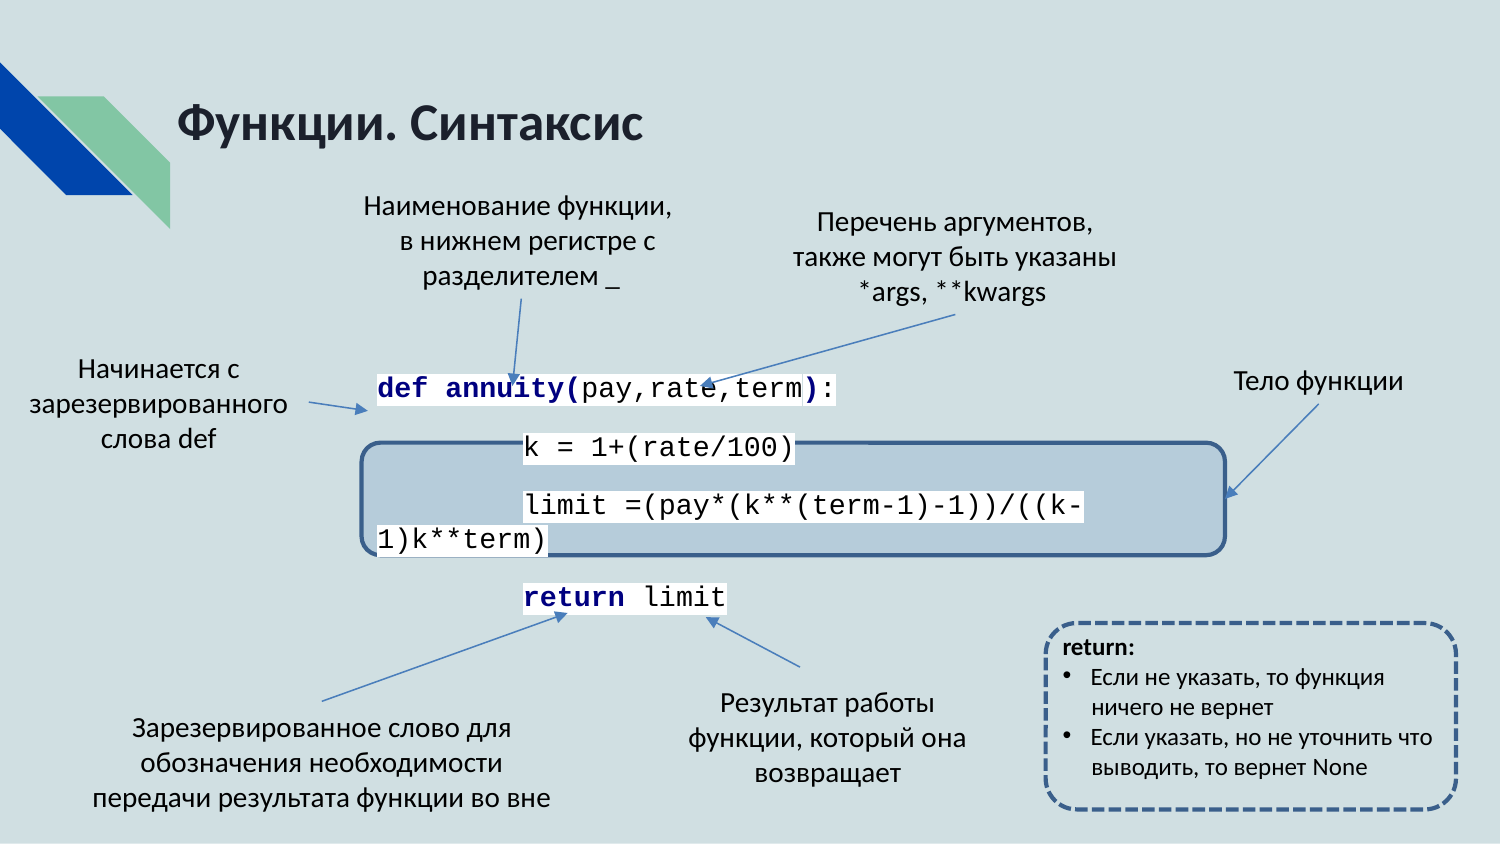

# Функции. Синтаксис
Наименование функции,
  в нижнем регистре с разделителем _
Перечень аргументов, также могут быть указаны *args, **kwargs
Начинается с зарезервированного
слова def
Тело функции
def annuity(pay,rate,term):
	k = 1+(rate/100)
	limit =(pay*(k**(term-1)-1))/((k-1)k**term)
	return limit

return:
Если не указать, то функция
     ничего не вернет
Если указать, но не уточнить что
     выводить, то вернет None
Результат работы функции, который она возвращает
Зарезервированное слово для обозначения необходимости передачи результата функции во вне